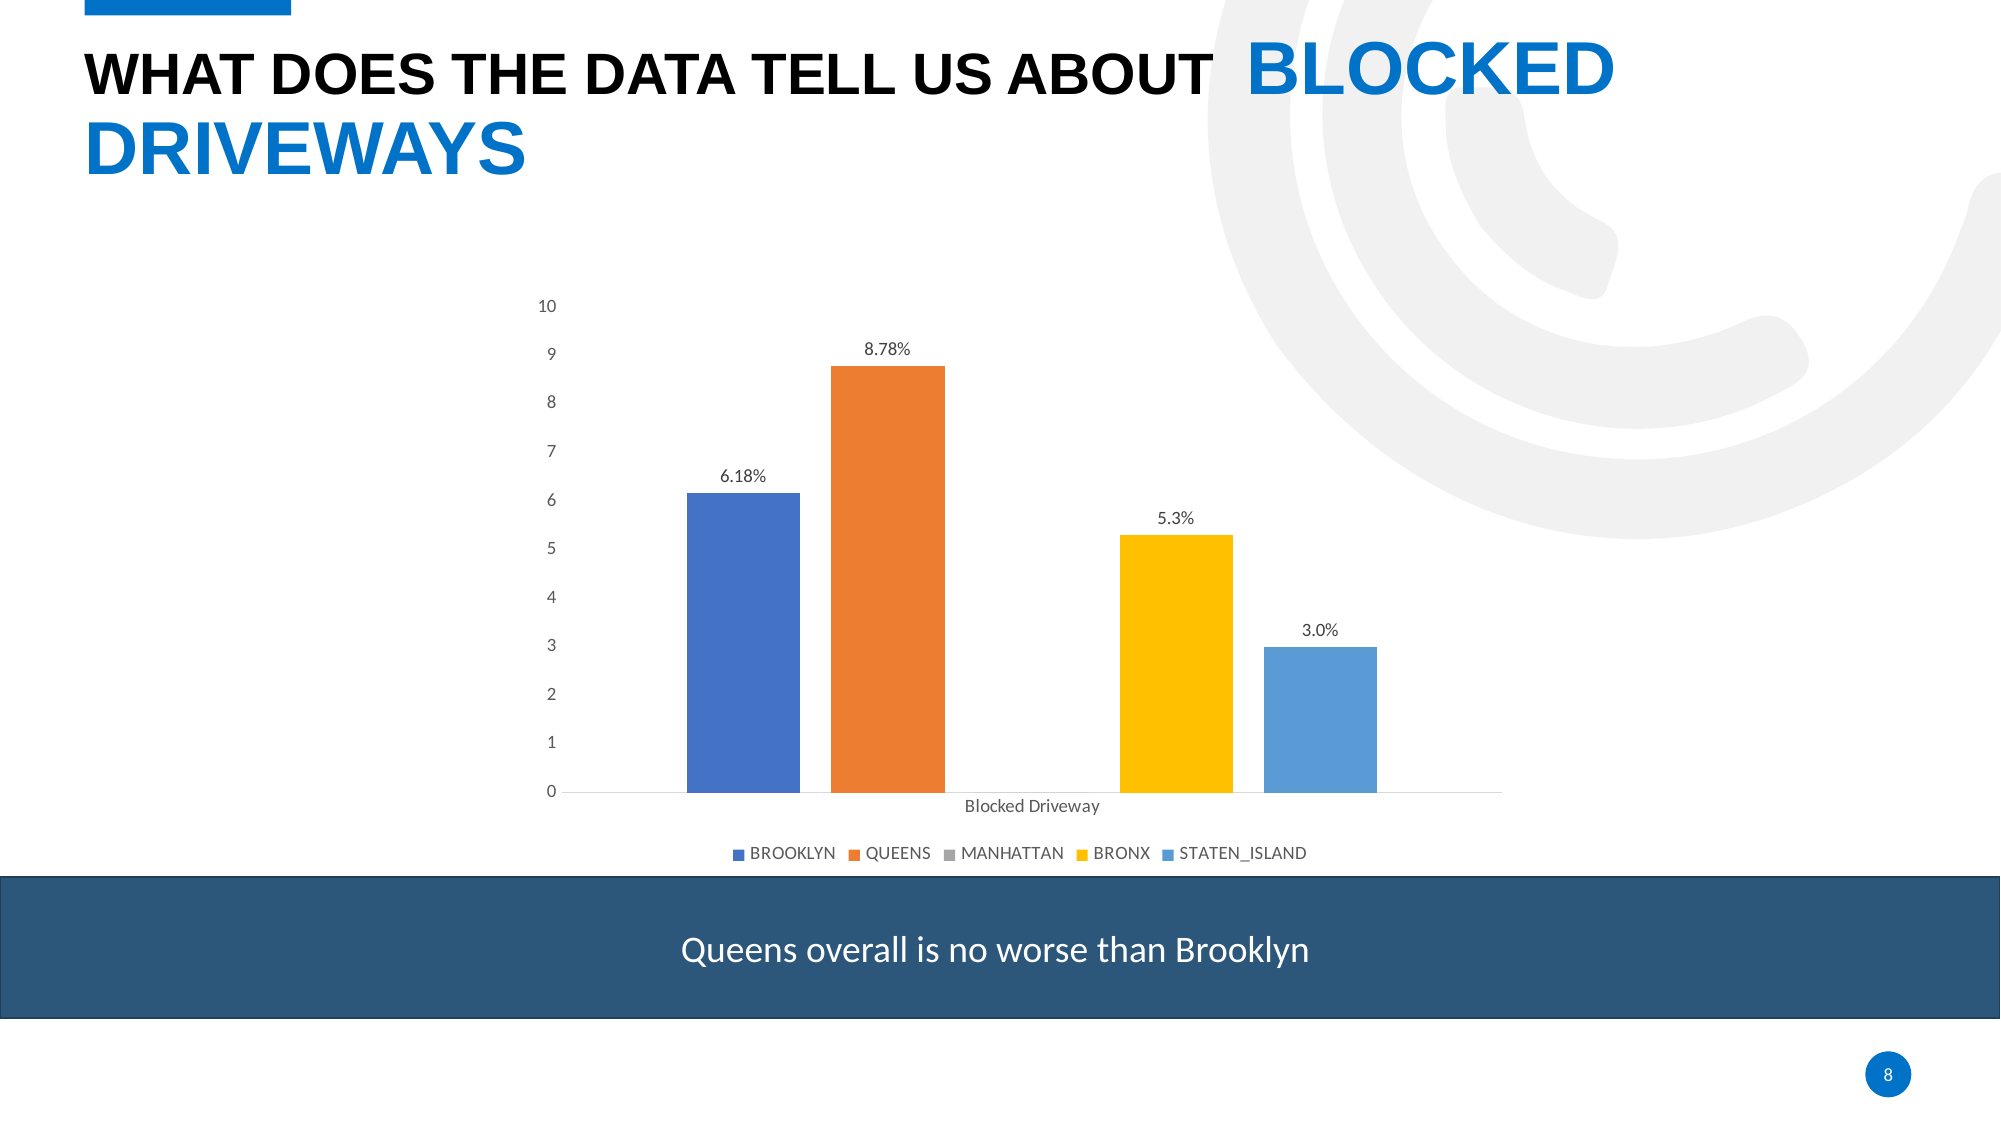

# What does the data tell us about  Blocked driveways

### Chart

| Category | BROOKLYN | QUEENS | MANHATTAN | BRONX | STATEN_ISLAND |
|---|---|---|---|---|---|
| Blocked Driveway | 6.18 | 8.78 | 0.0 | 5.3 | 2.99 |

Queens overall is no worse than Brooklyn
8